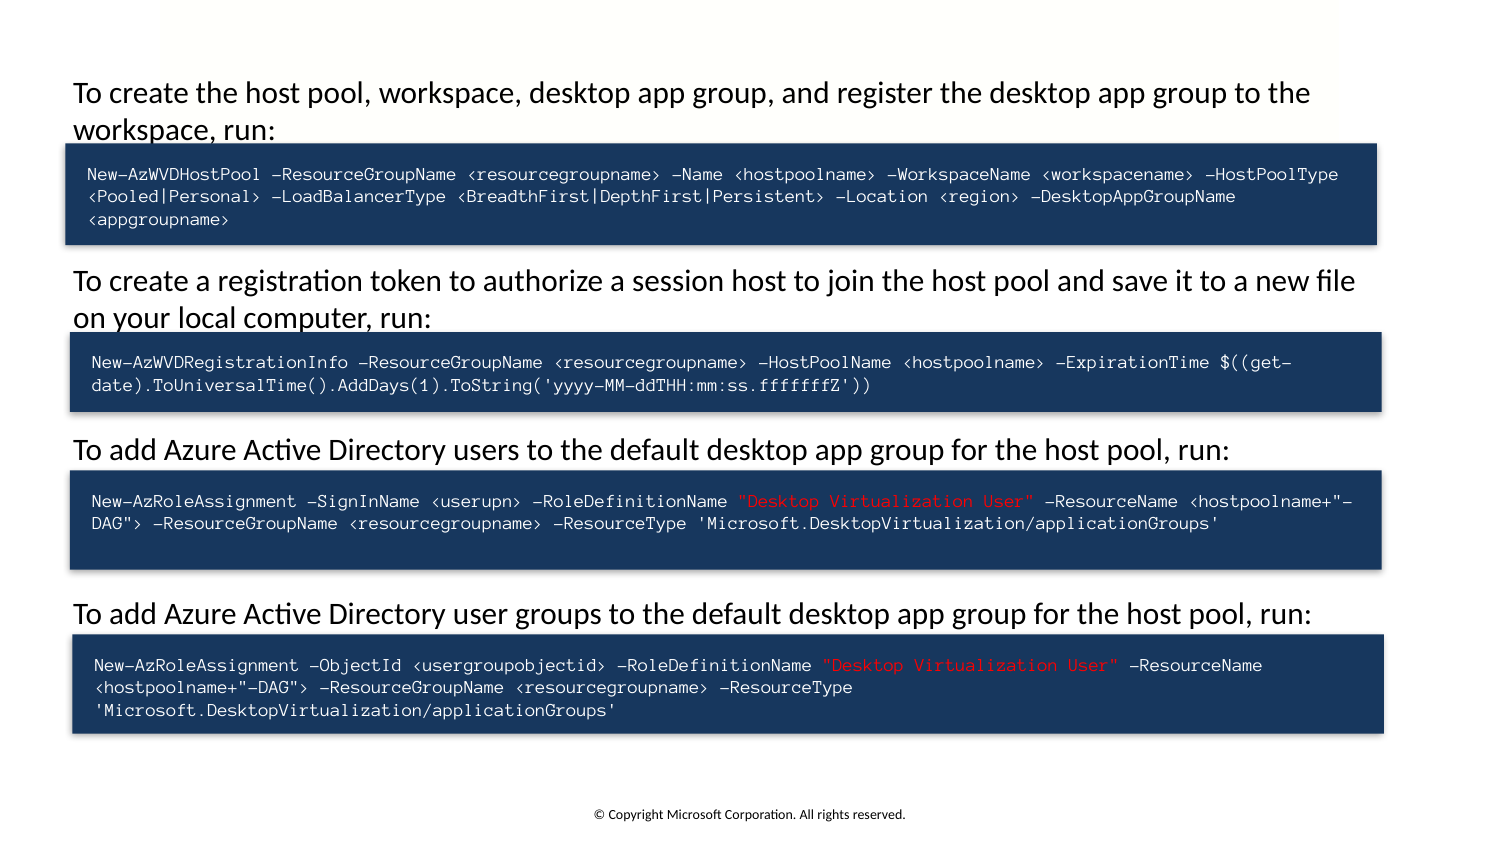

To create the host pool, workspace, desktop app group, and register the desktop app group to the workspace, run:
New-AzWVDHostPool -ResourceGroupName <resourcegroupname> -Name <hostpoolname> -WorkspaceName <workspacename> -HostPoolType <Pooled|Personal> -LoadBalancerType <BreadthFirst|DepthFirst|Persistent> -Location <region> -DesktopAppGroupName <appgroupname>
To create a registration token to authorize a session host to join the host pool and save it to a new file on your local computer, run:
New-AzWVDRegistrationInfo -ResourceGroupName <resourcegroupname> -HostPoolName <hostpoolname> -ExpirationTime $((get-date).ToUniversalTime().AddDays(1).ToString('yyyy-MM-ddTHH:mm:ss.fffffffZ'))
To add Azure Active Directory users to the default desktop app group for the host pool, run:
New-AzRoleAssignment -SignInName <userupn> -RoleDefinitionName "Desktop Virtualization User" -ResourceName <hostpoolname+"-DAG"> -ResourceGroupName <resourcegroupname> -ResourceType 'Microsoft.DesktopVirtualization/applicationGroups'
To add Azure Active Directory user groups to the default desktop app group for the host pool, run:
New-AzRoleAssignment -ObjectId <usergroupobjectid> -RoleDefinitionName "Desktop Virtualization User" -ResourceName <hostpoolname+"-DAG"> -ResourceGroupName <resourcegroupname> -ResourceType 'Microsoft.DesktopVirtualization/applicationGroups'